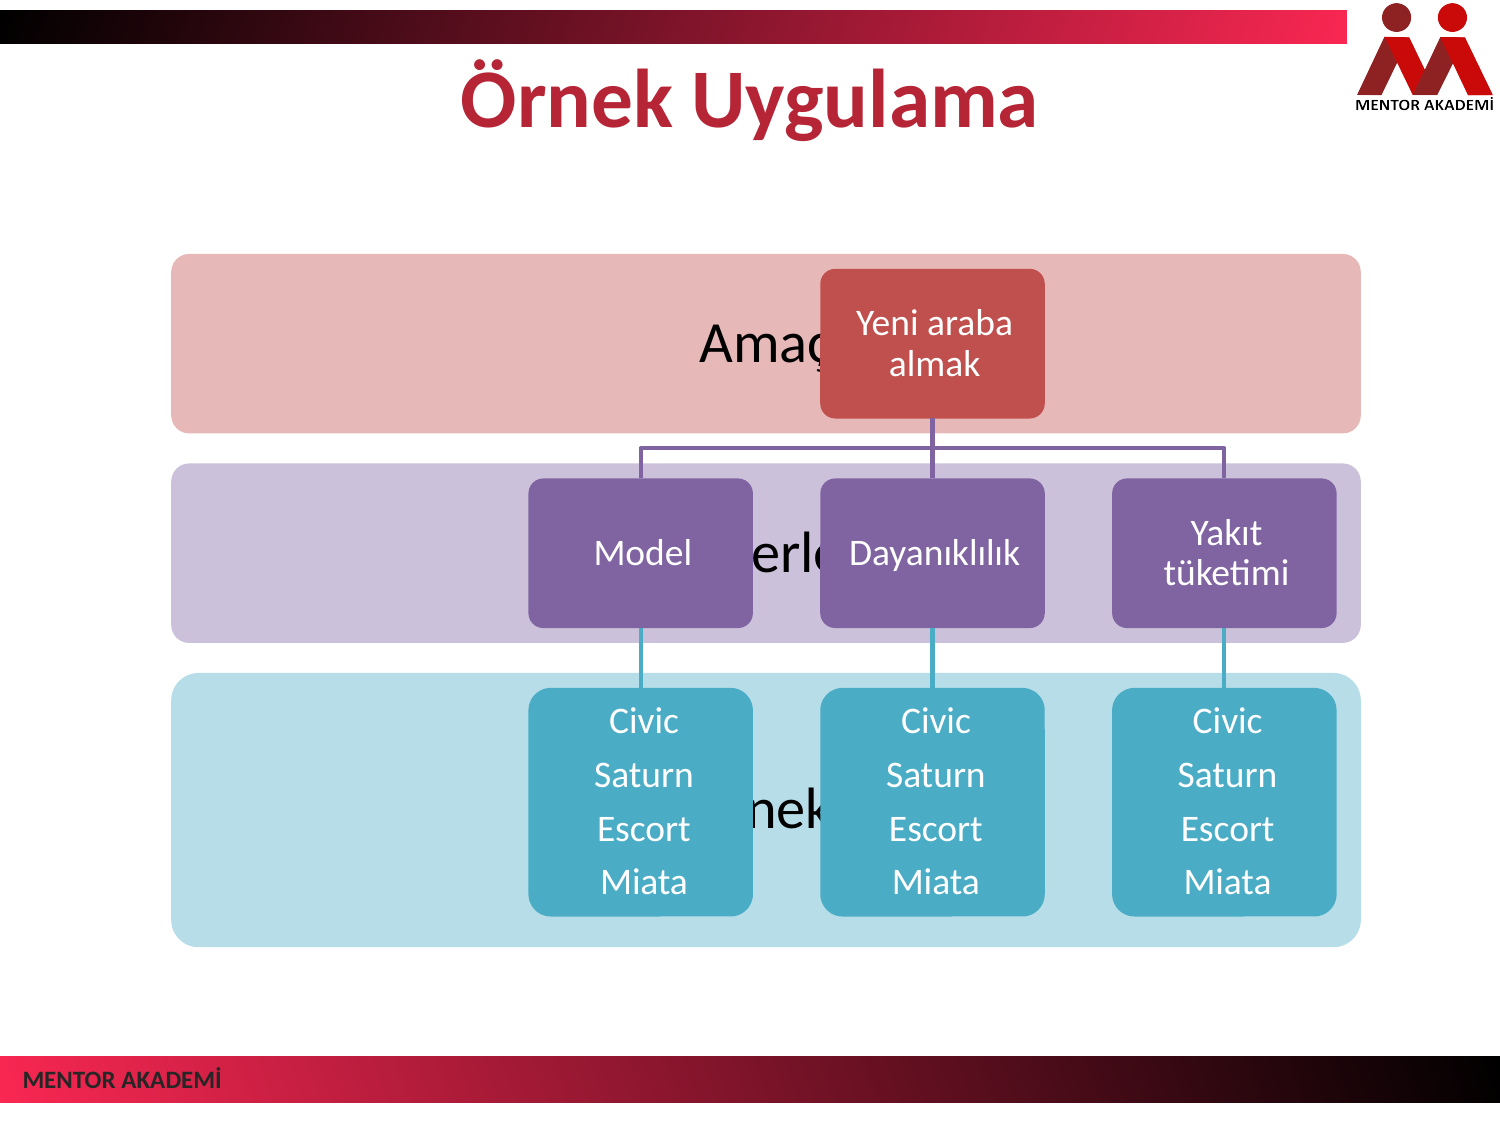

# Örnek Uygulama
Seçenekler
Kriterler
Amaç
Yeni araba almak
Model
Civic
Saturn
Escort
Miata
Dayanıklılık
Civic
Saturn
Escort
Miata
Yakıt tüketimi
Civic
Saturn
Escort
Miata